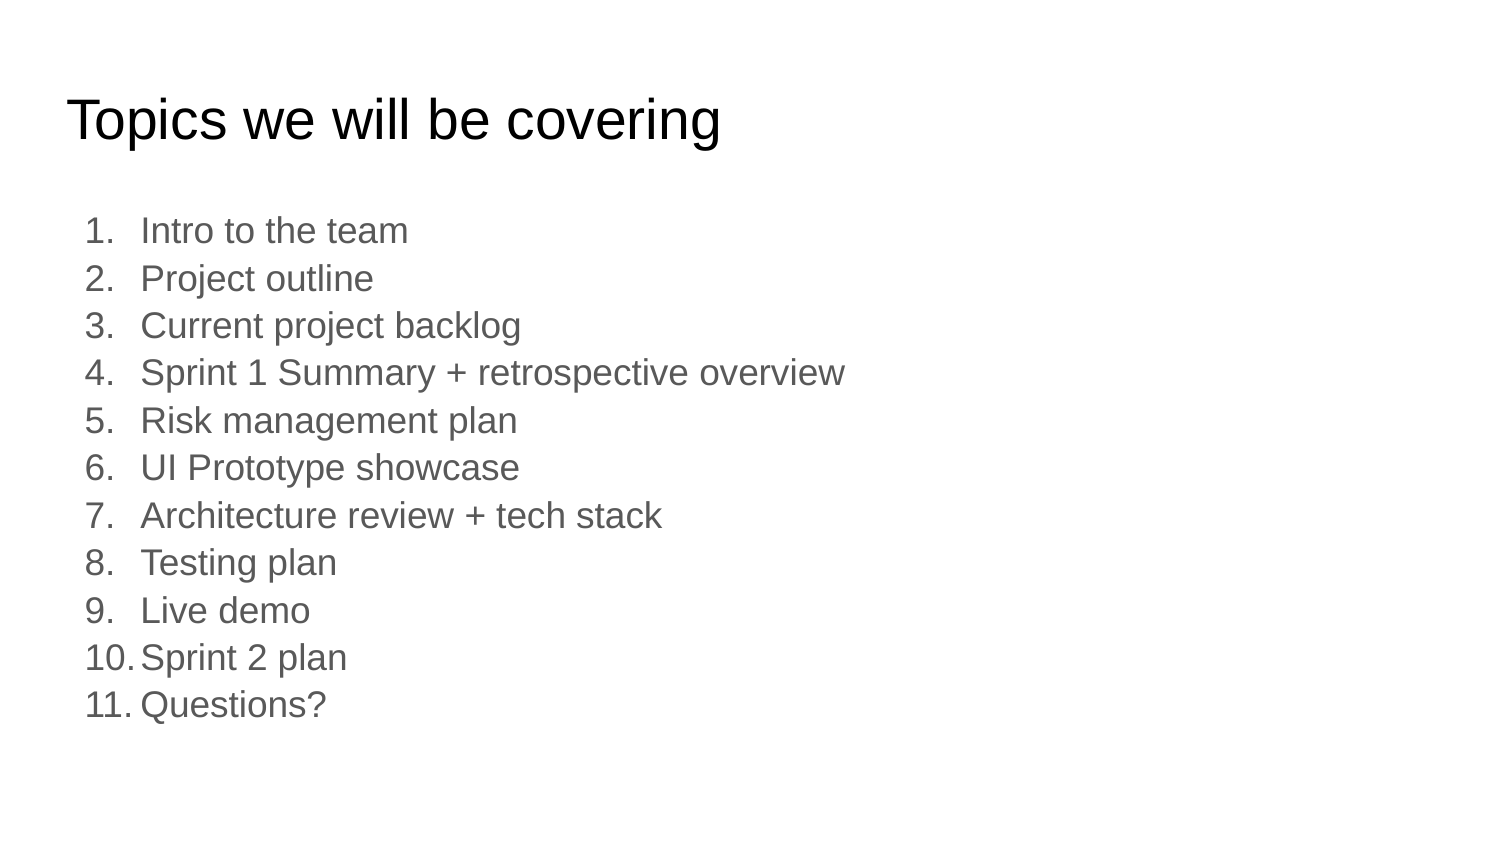

# Topics we will be covering
Intro to the team
Project outline
Current project backlog
Sprint 1 Summary + retrospective overview
Risk management plan
UI Prototype showcase
Architecture review + tech stack
Testing plan
Live demo
Sprint 2 plan
Questions?